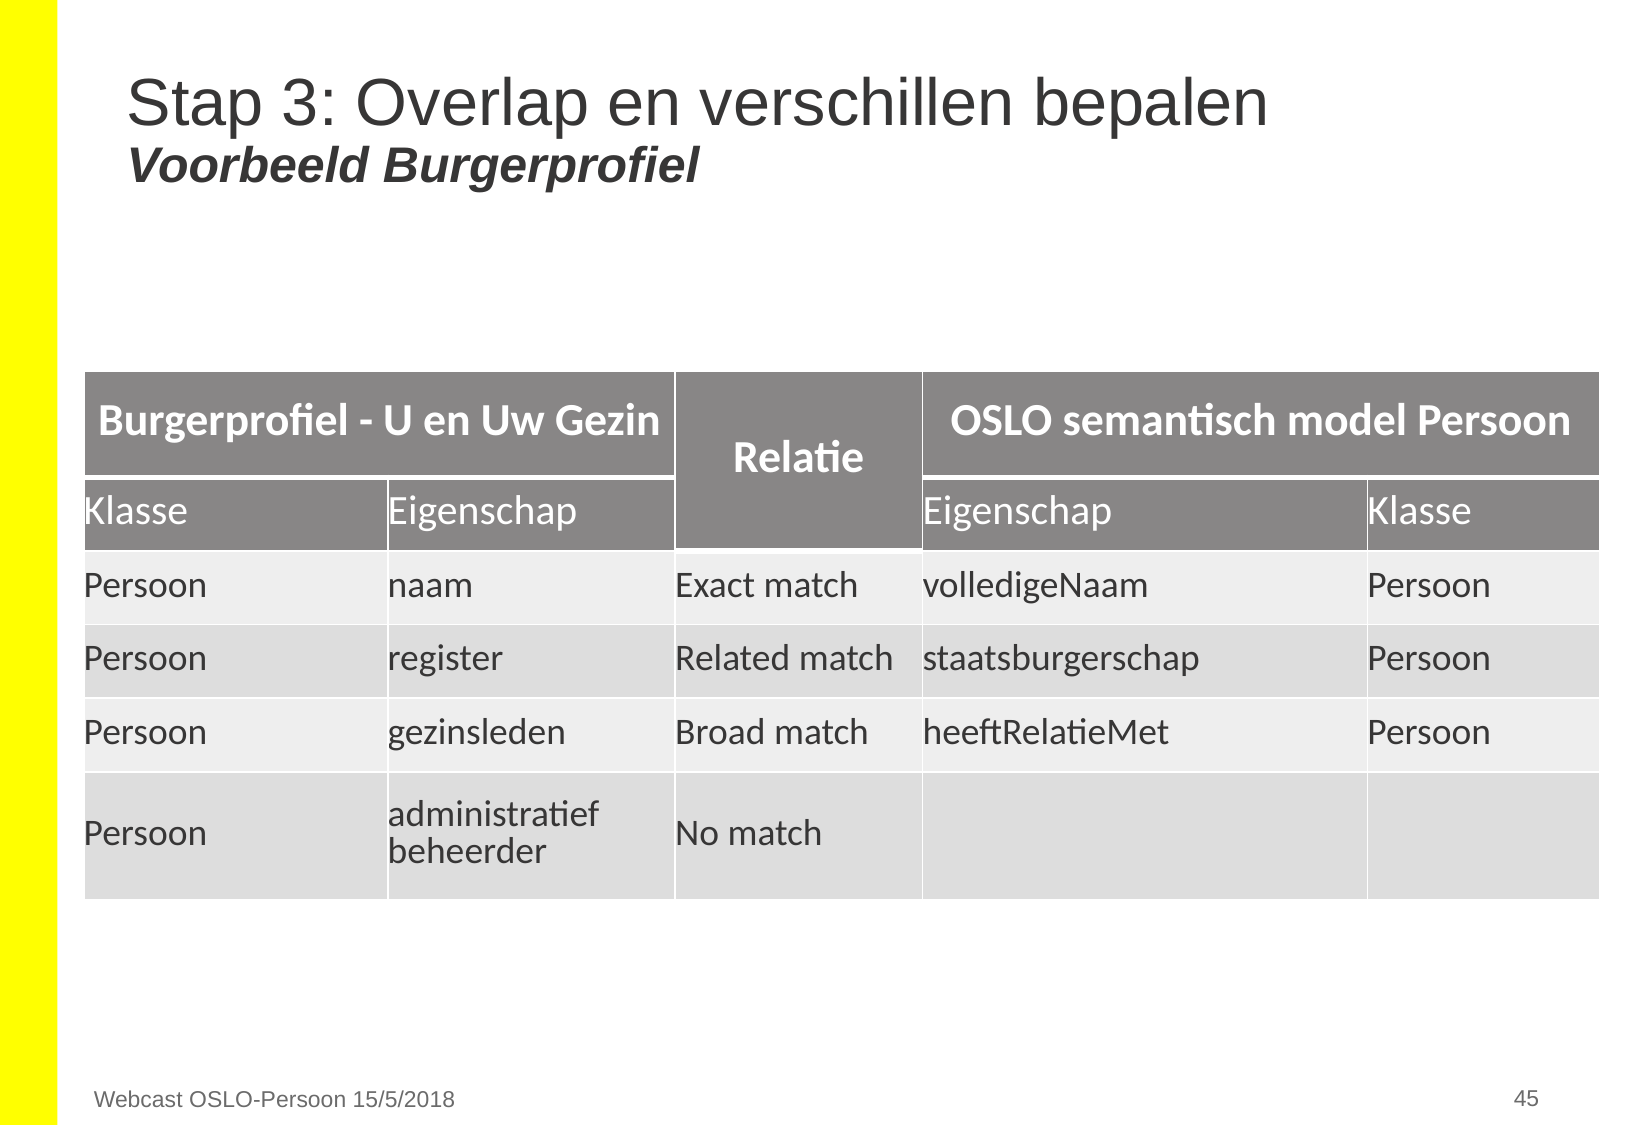

# Stap 3: Overlap en verschillen bepalen Voorbeeld Burgerprofiel

| Burgerprofiel - U en Uw Gezin |  | Relatie | OSLO semantisch model Persoon |  |
| --- | --- | --- | --- | --- |
| Klasse | Eigenschap |  | Eigenschap | Klasse |
| Persoon | naam | Exact match | volledigeNaam | Persoon |
| Persoon | register | Related match | staatsburgerschap | Persoon |
| Persoon | gezinsleden | Broad match | heeftRelatieMet | Persoon |
| Persoon | administratief beheerder | No match |  |  |
45
Webcast OSLO-Persoon 15/5/2018